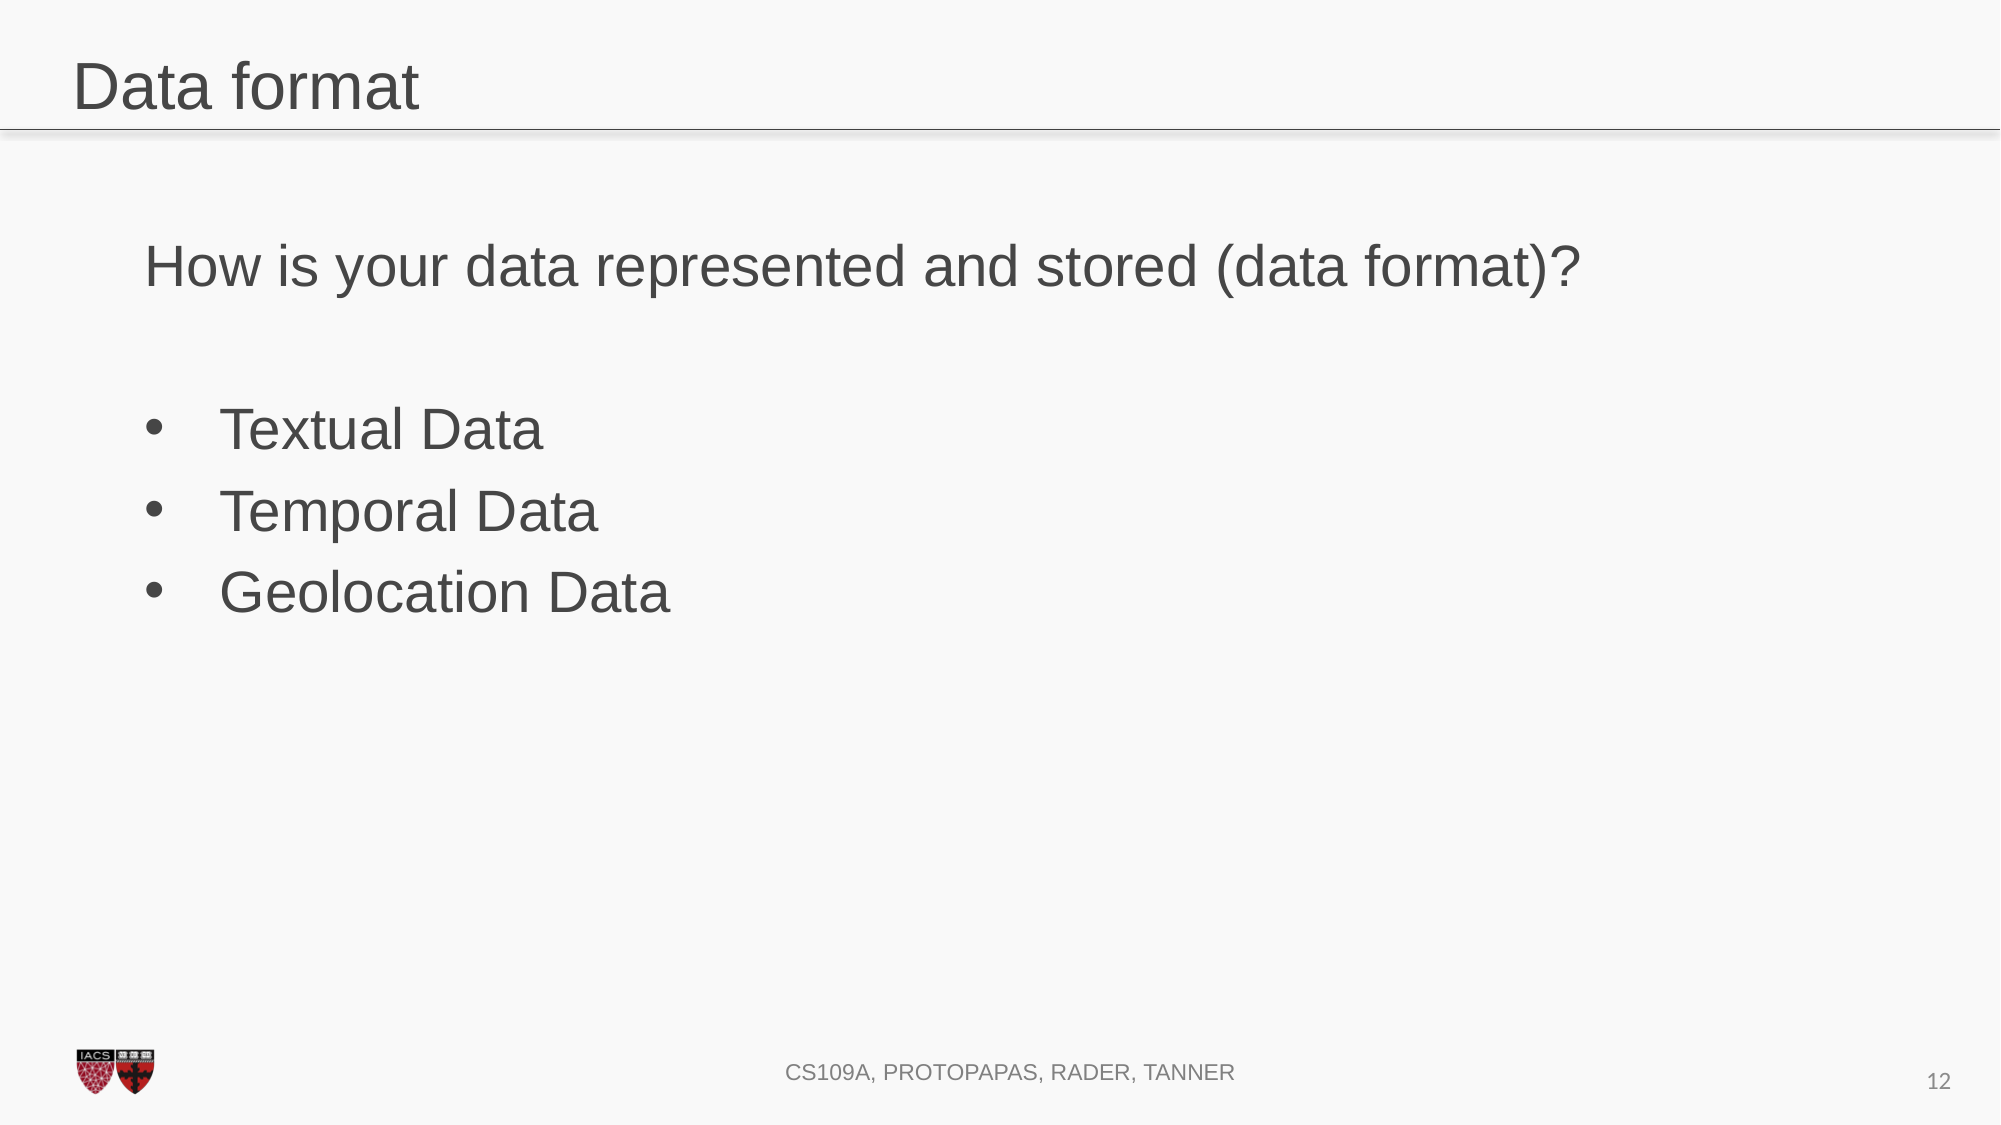

# Data format
How is your data represented and stored (data format)?

Textual Data
Temporal Data
Geolocation Data
12